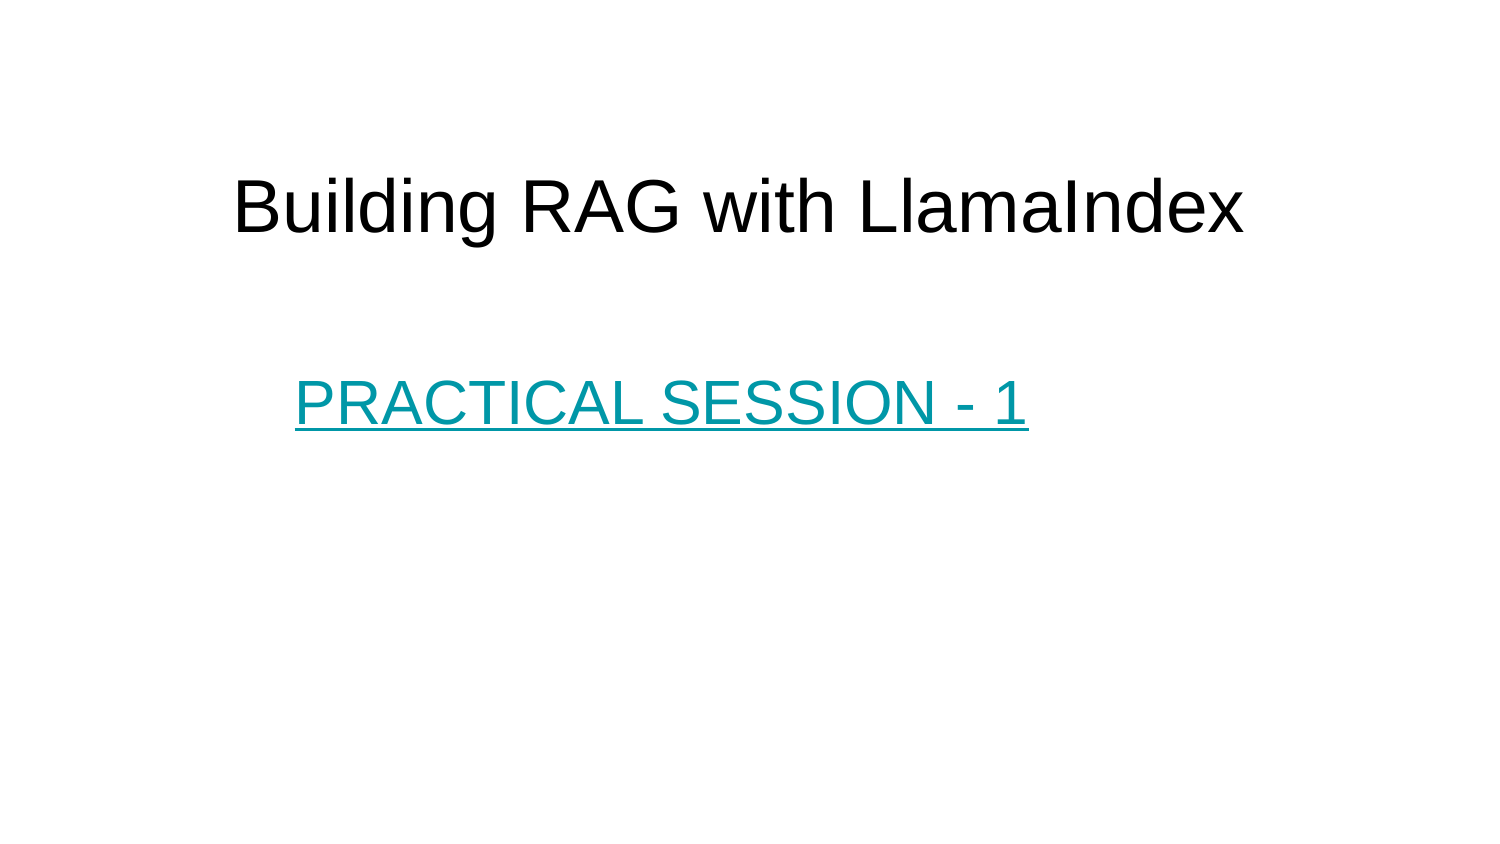

Building RAG with LlamaIndex
PRACTICAL SESSION - 1